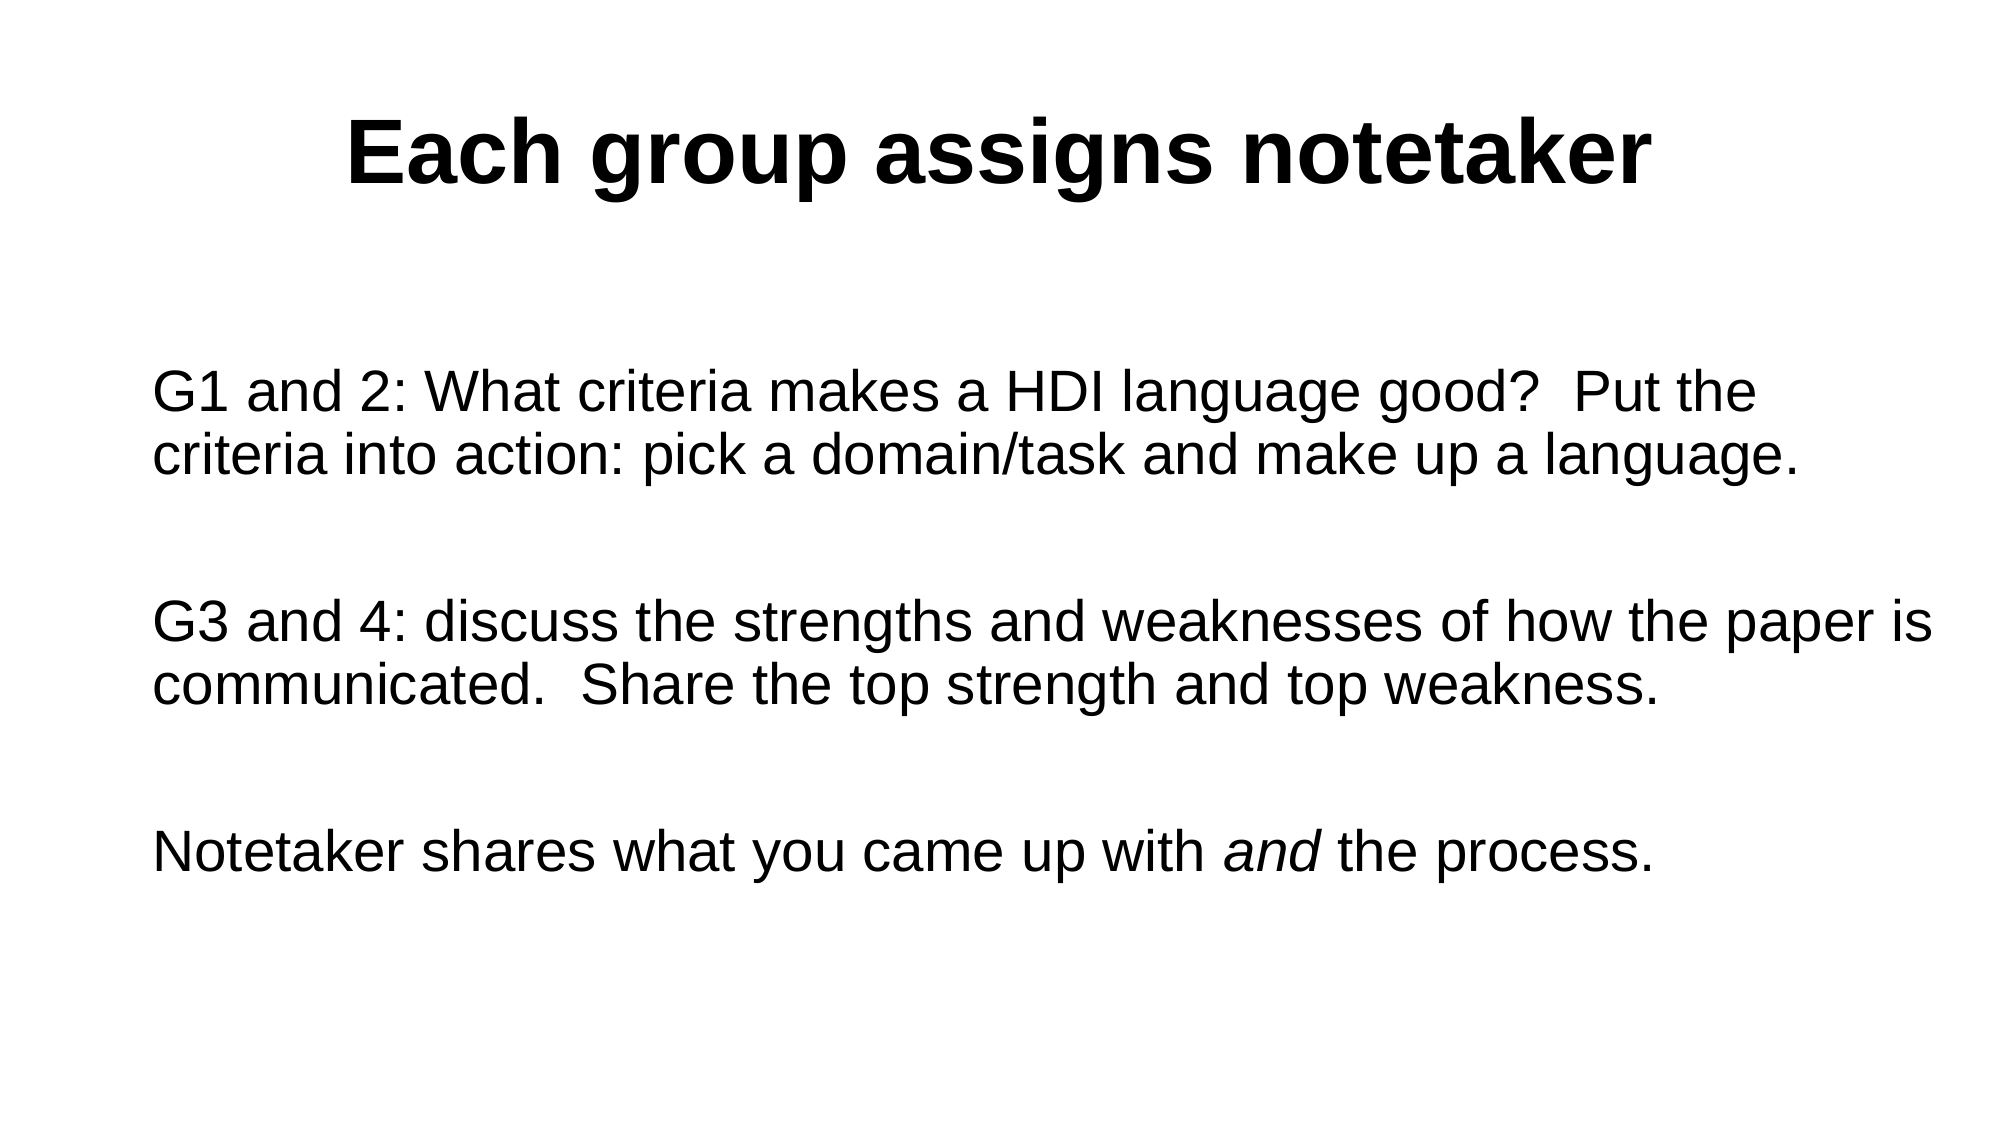

# Each group assigns notetaker

G1 and 2: What criteria makes a HDI language good?  Put the criteria into action: pick a domain/task and make up a language.

G3 and 4: discuss the strengths and weaknesses of how the paper is communicated.  Share the top strength and top weakness.

Notetaker shares what you came up with and the process.